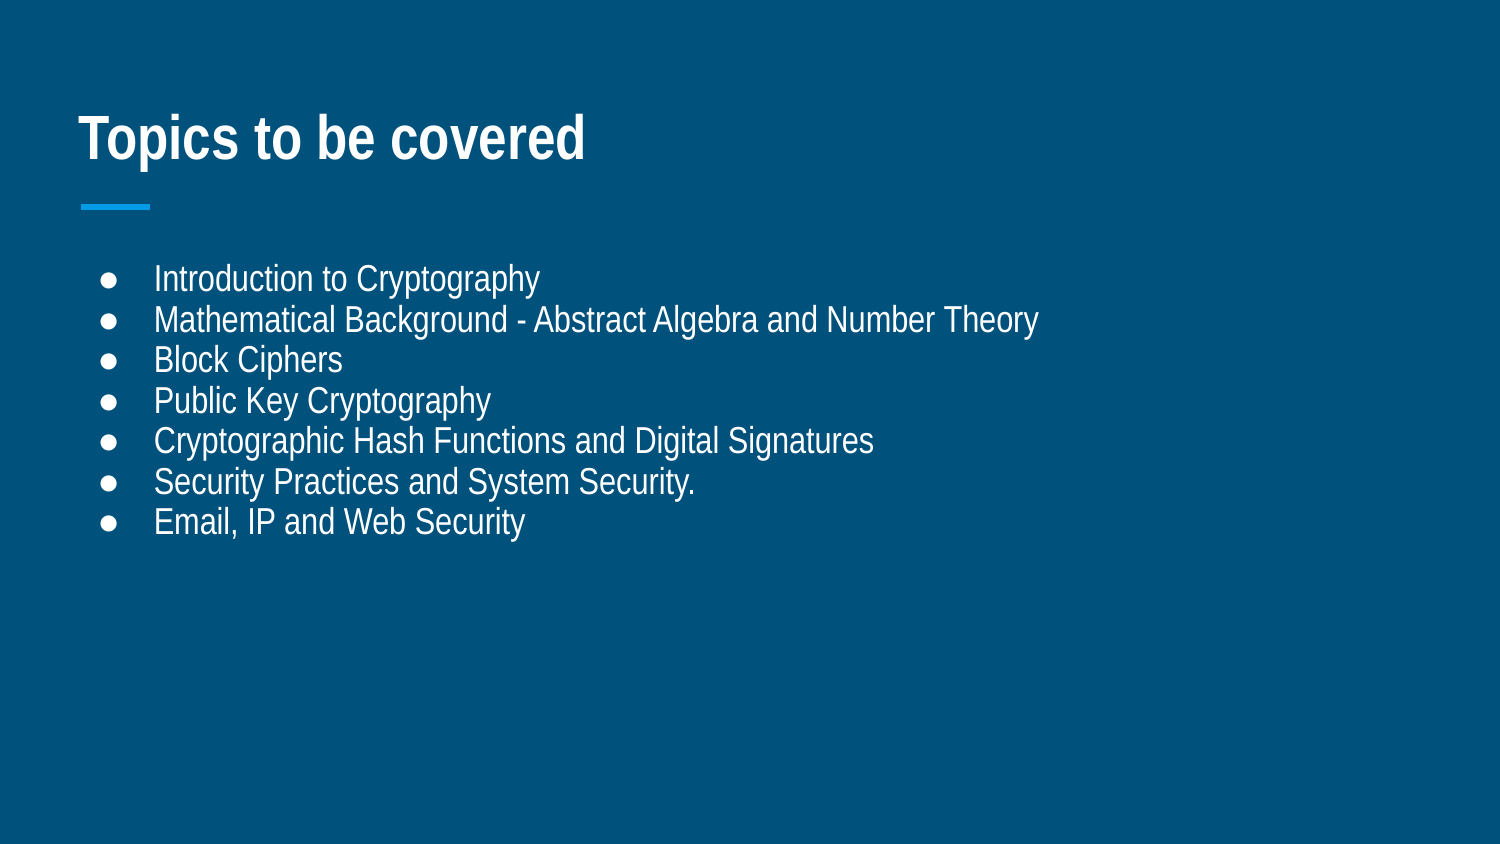

# Topics to be covered
Introduction to Cryptography
Mathematical Background - Abstract Algebra and Number Theory
Block Ciphers
Public Key Cryptography
Cryptographic Hash Functions and Digital Signatures
Security Practices and System Security.
Email, IP and Web Security